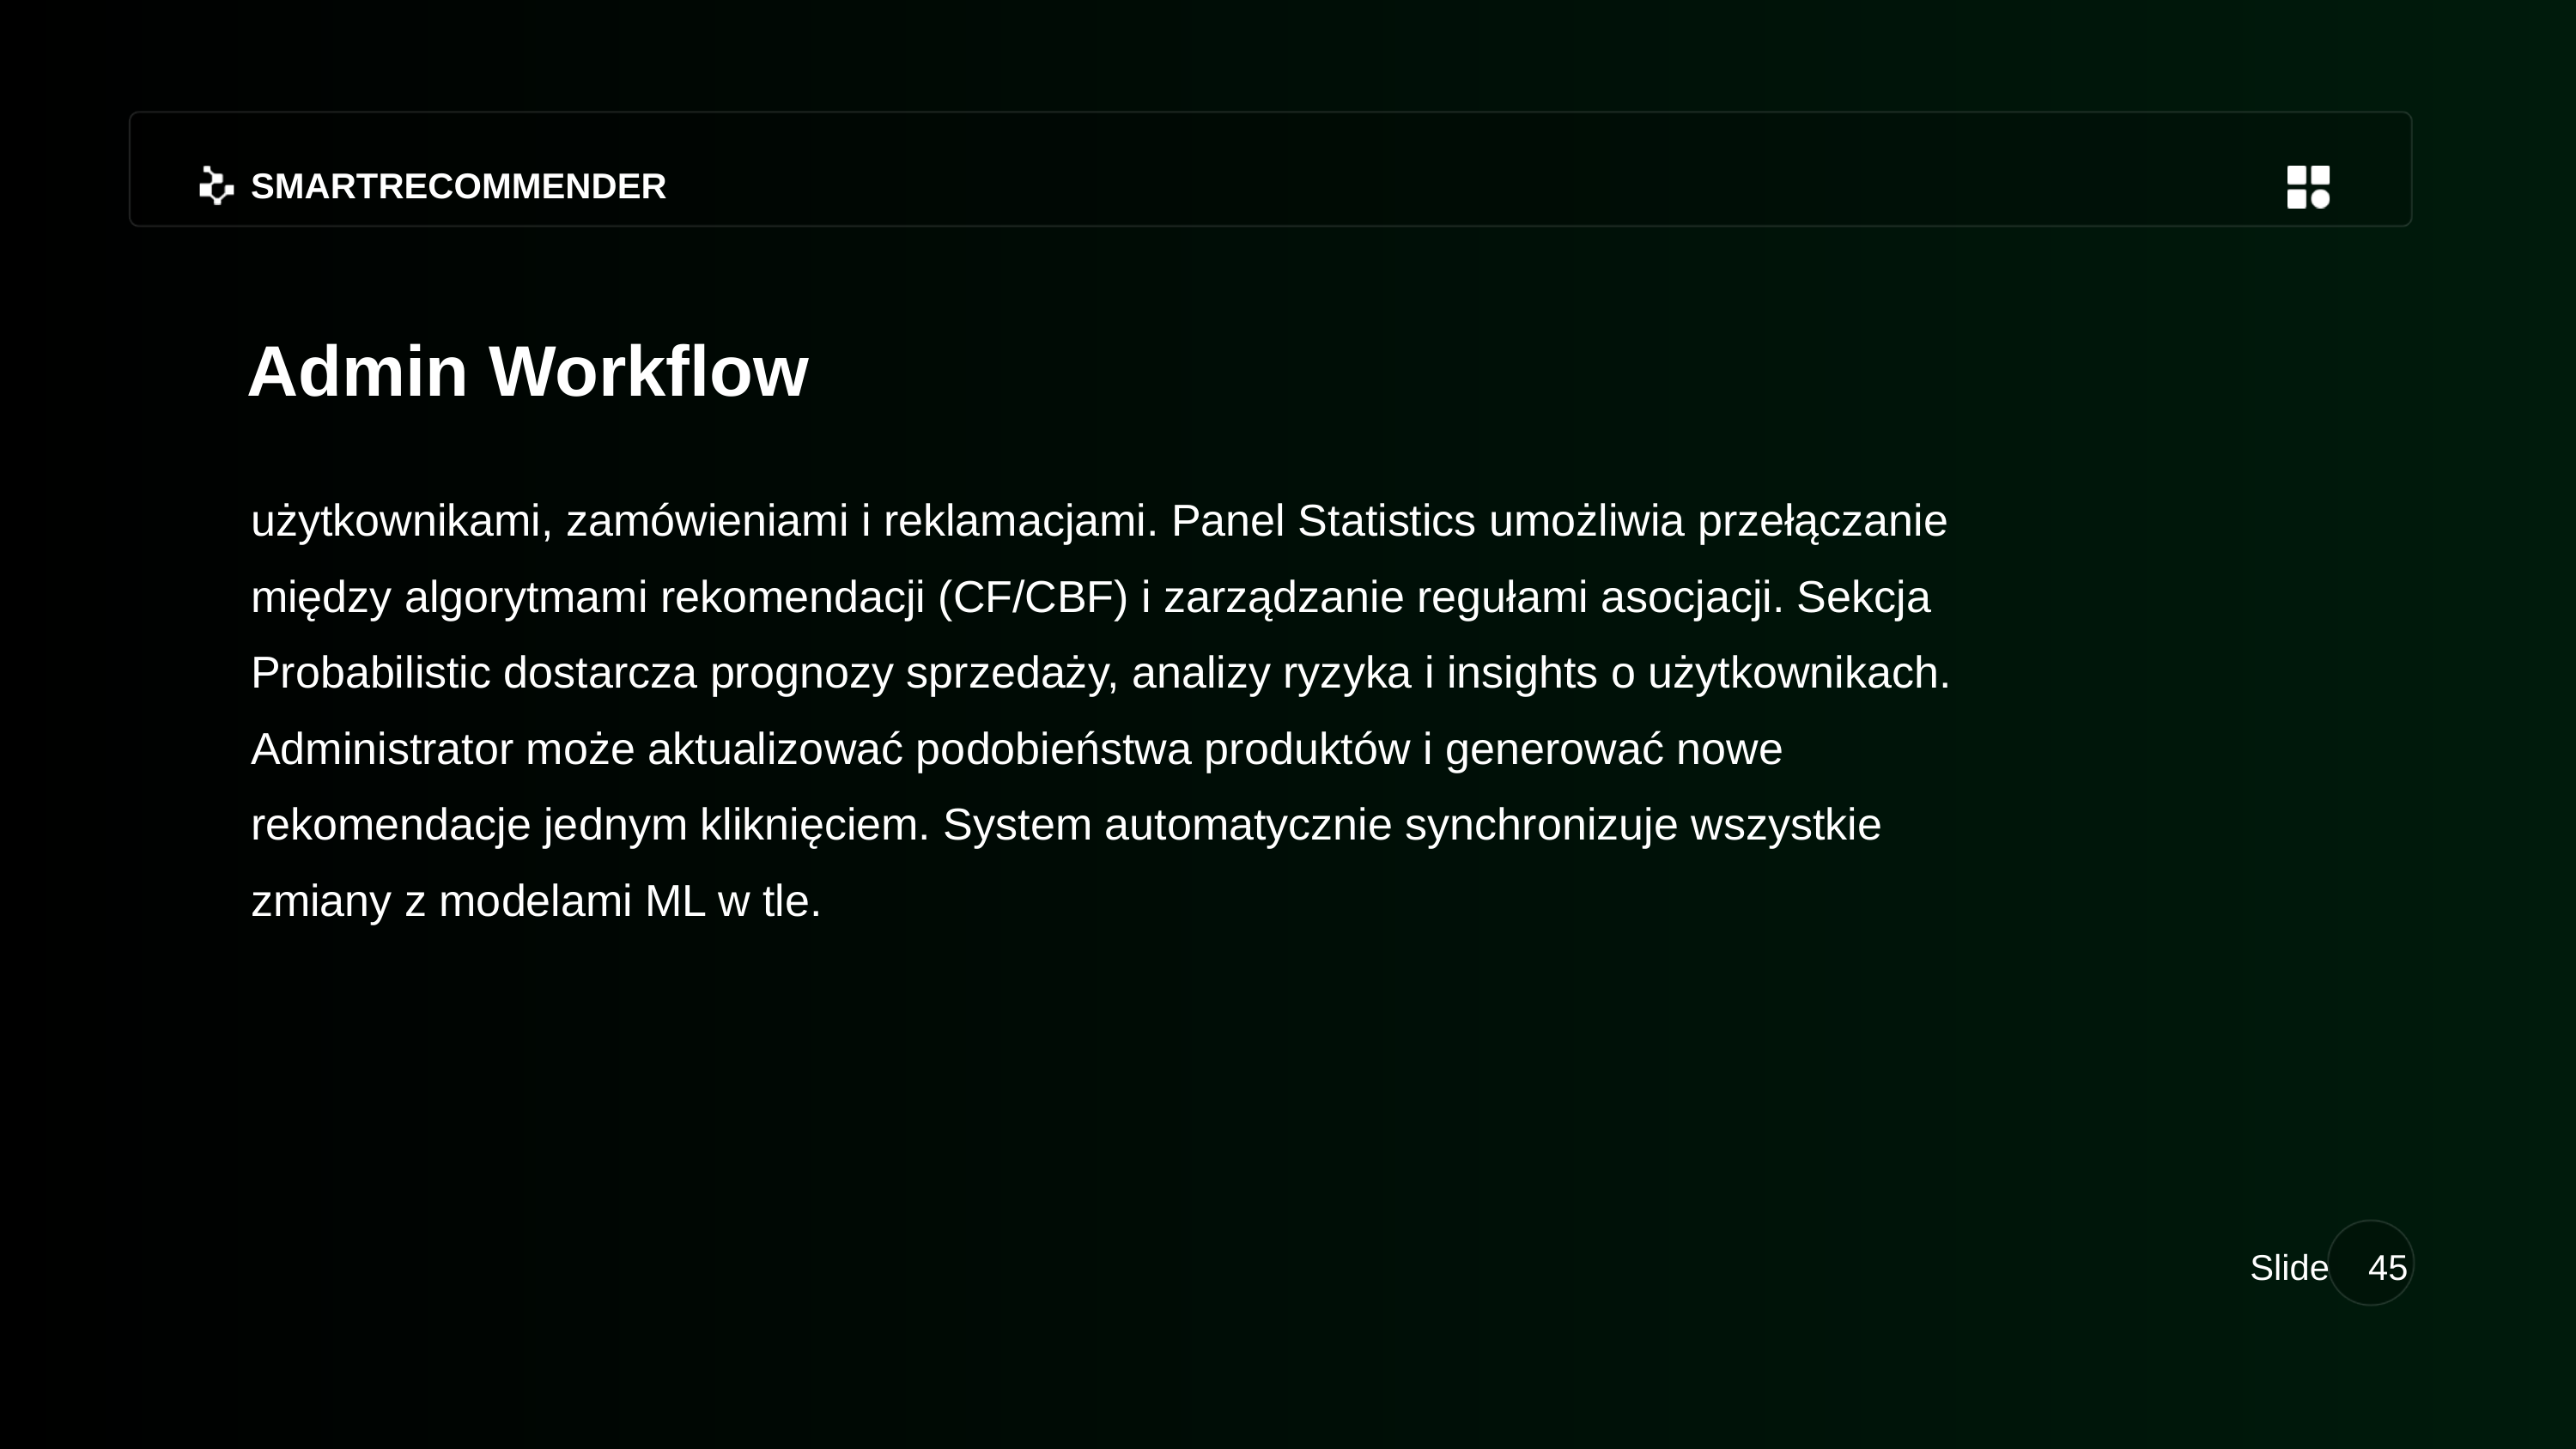

SMARTRECOMMENDER
Admin Workflow
użytkownikami, zamówieniami i reklamacjami. Panel Statistics umożliwia przełączanie między algorytmami rekomendacji (CF/CBF) i zarządzanie regułami asocjacji. Sekcja Probabilistic dostarcza prognozy sprzedaży, analizy ryzyka i insights o użytkownikach. Administrator może aktualizować podobieństwa produktów i generować nowe rekomendacje jednym kliknięciem. System automatycznie synchronizuje wszystkie zmiany z modelami ML w tle.

Slide
45